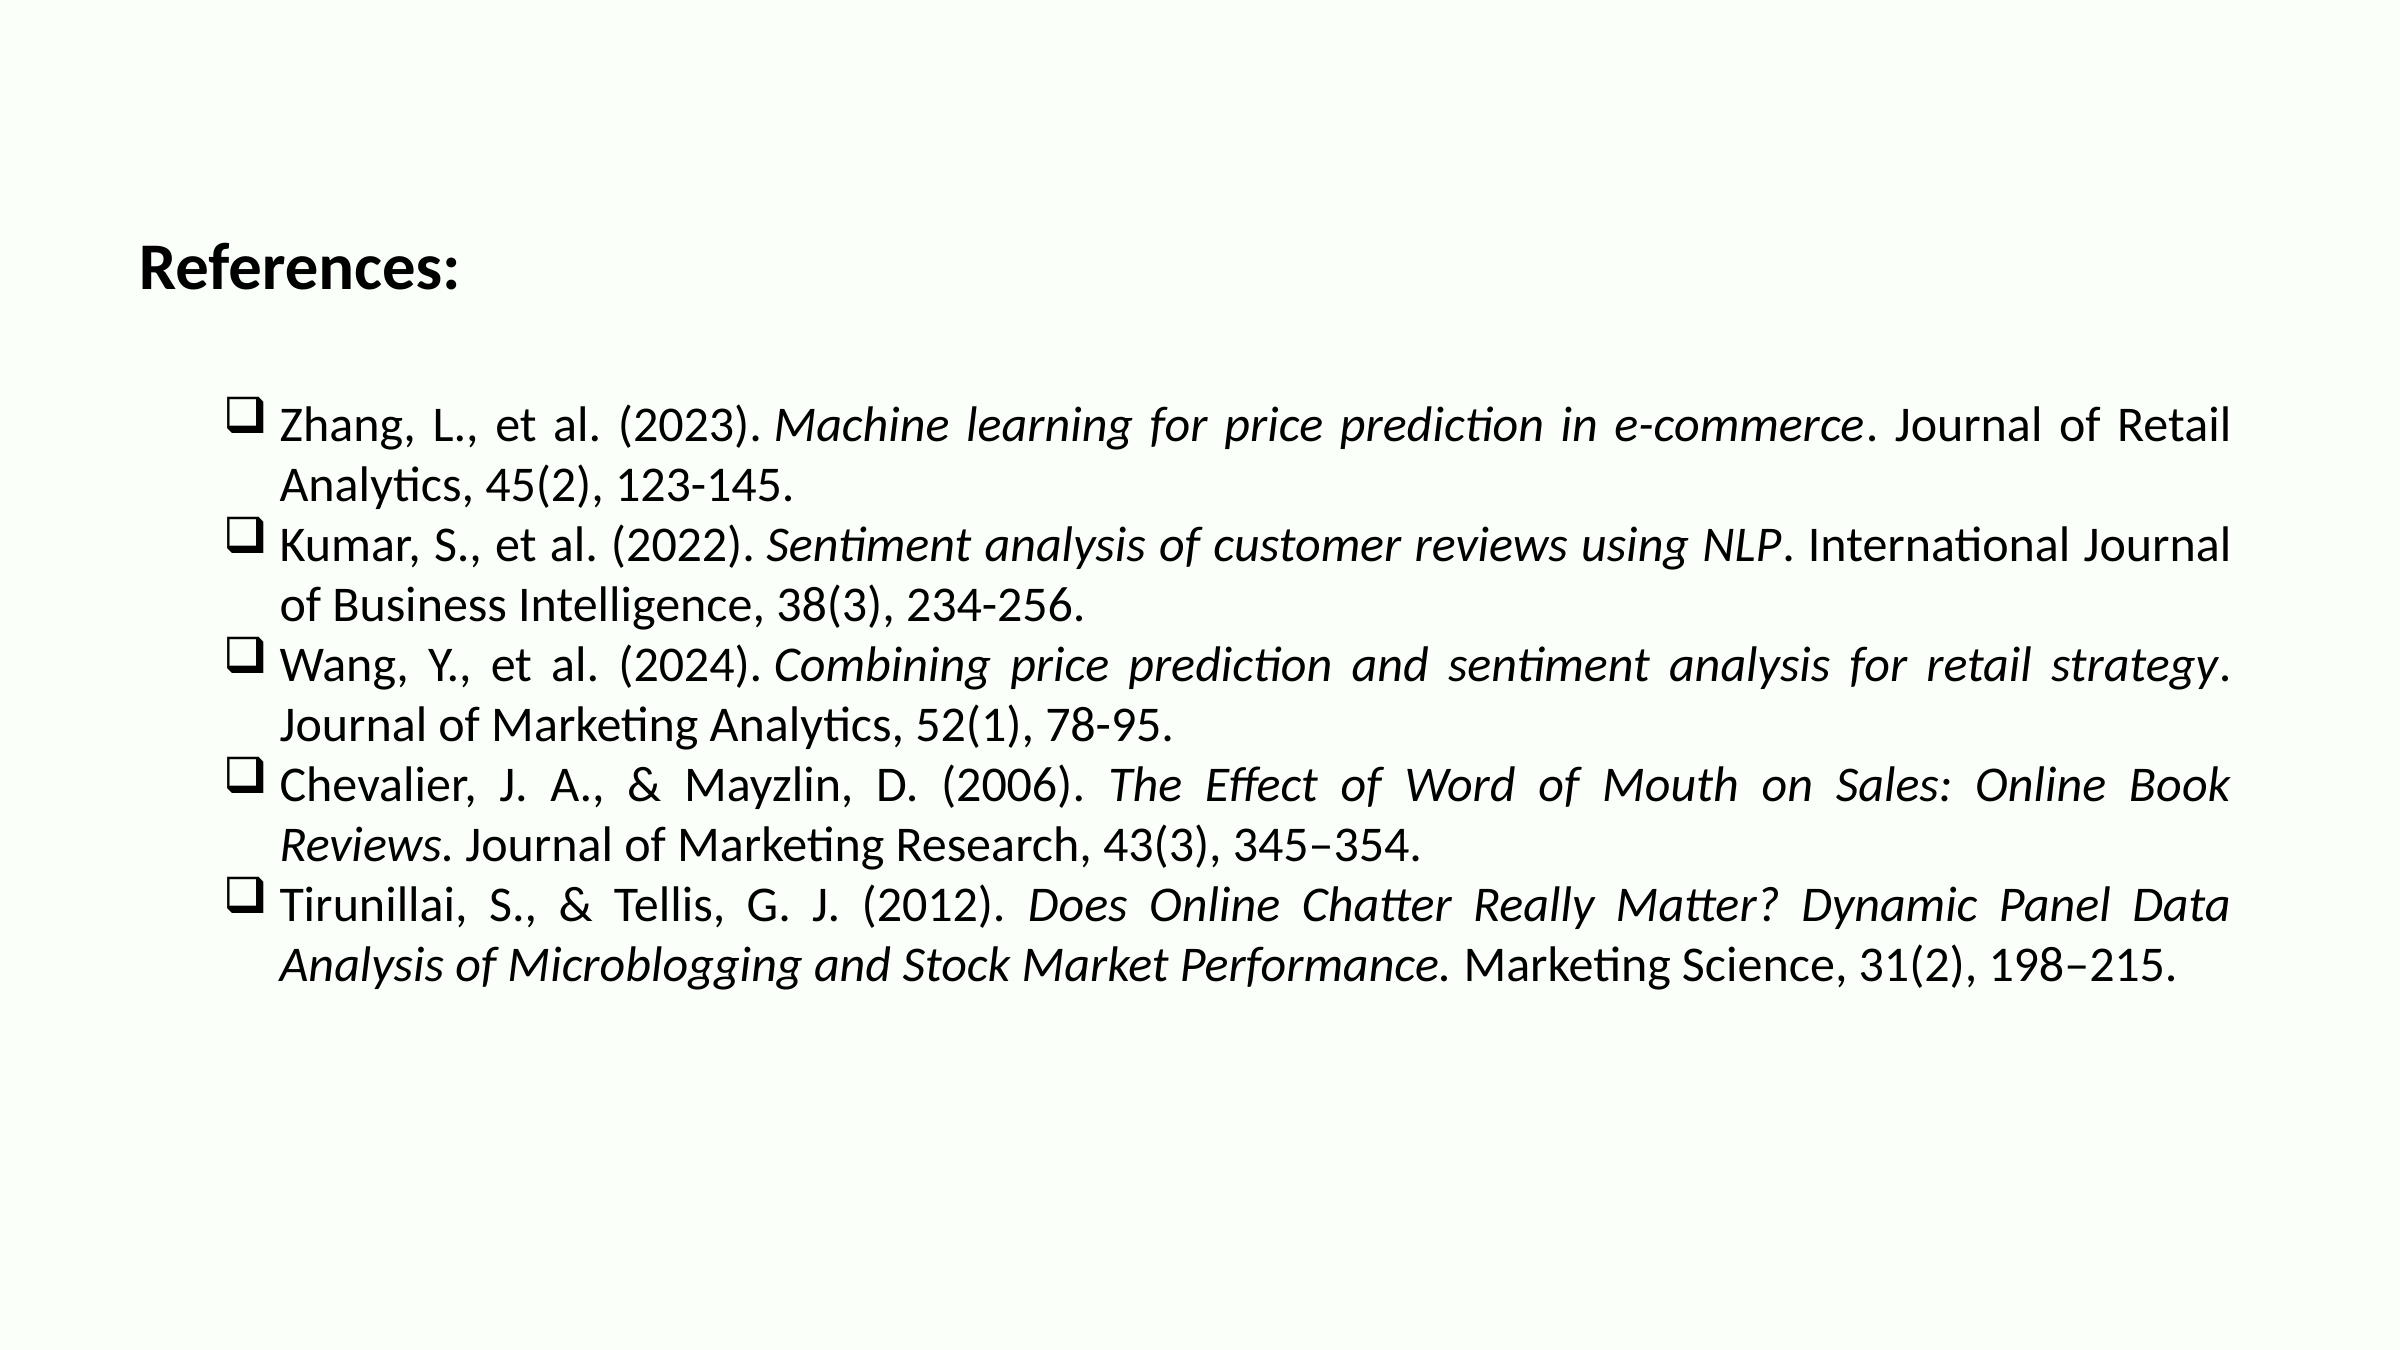

References:
Zhang, L., et al. (2023). Machine learning for price prediction in e-commerce. Journal of Retail Analytics, 45(2), 123-145.
Kumar, S., et al. (2022). Sentiment analysis of customer reviews using NLP. International Journal of Business Intelligence, 38(3), 234-256.
Wang, Y., et al. (2024). Combining price prediction and sentiment analysis for retail strategy. Journal of Marketing Analytics, 52(1), 78-95.
Chevalier, J. A., & Mayzlin, D. (2006). The Effect of Word of Mouth on Sales: Online Book Reviews. Journal of Marketing Research, 43(3), 345–354.
Tirunillai, S., & Tellis, G. J. (2012). Does Online Chatter Really Matter? Dynamic Panel Data Analysis of Microblogging and Stock Market Performance. Marketing Science, 31(2), 198–215.